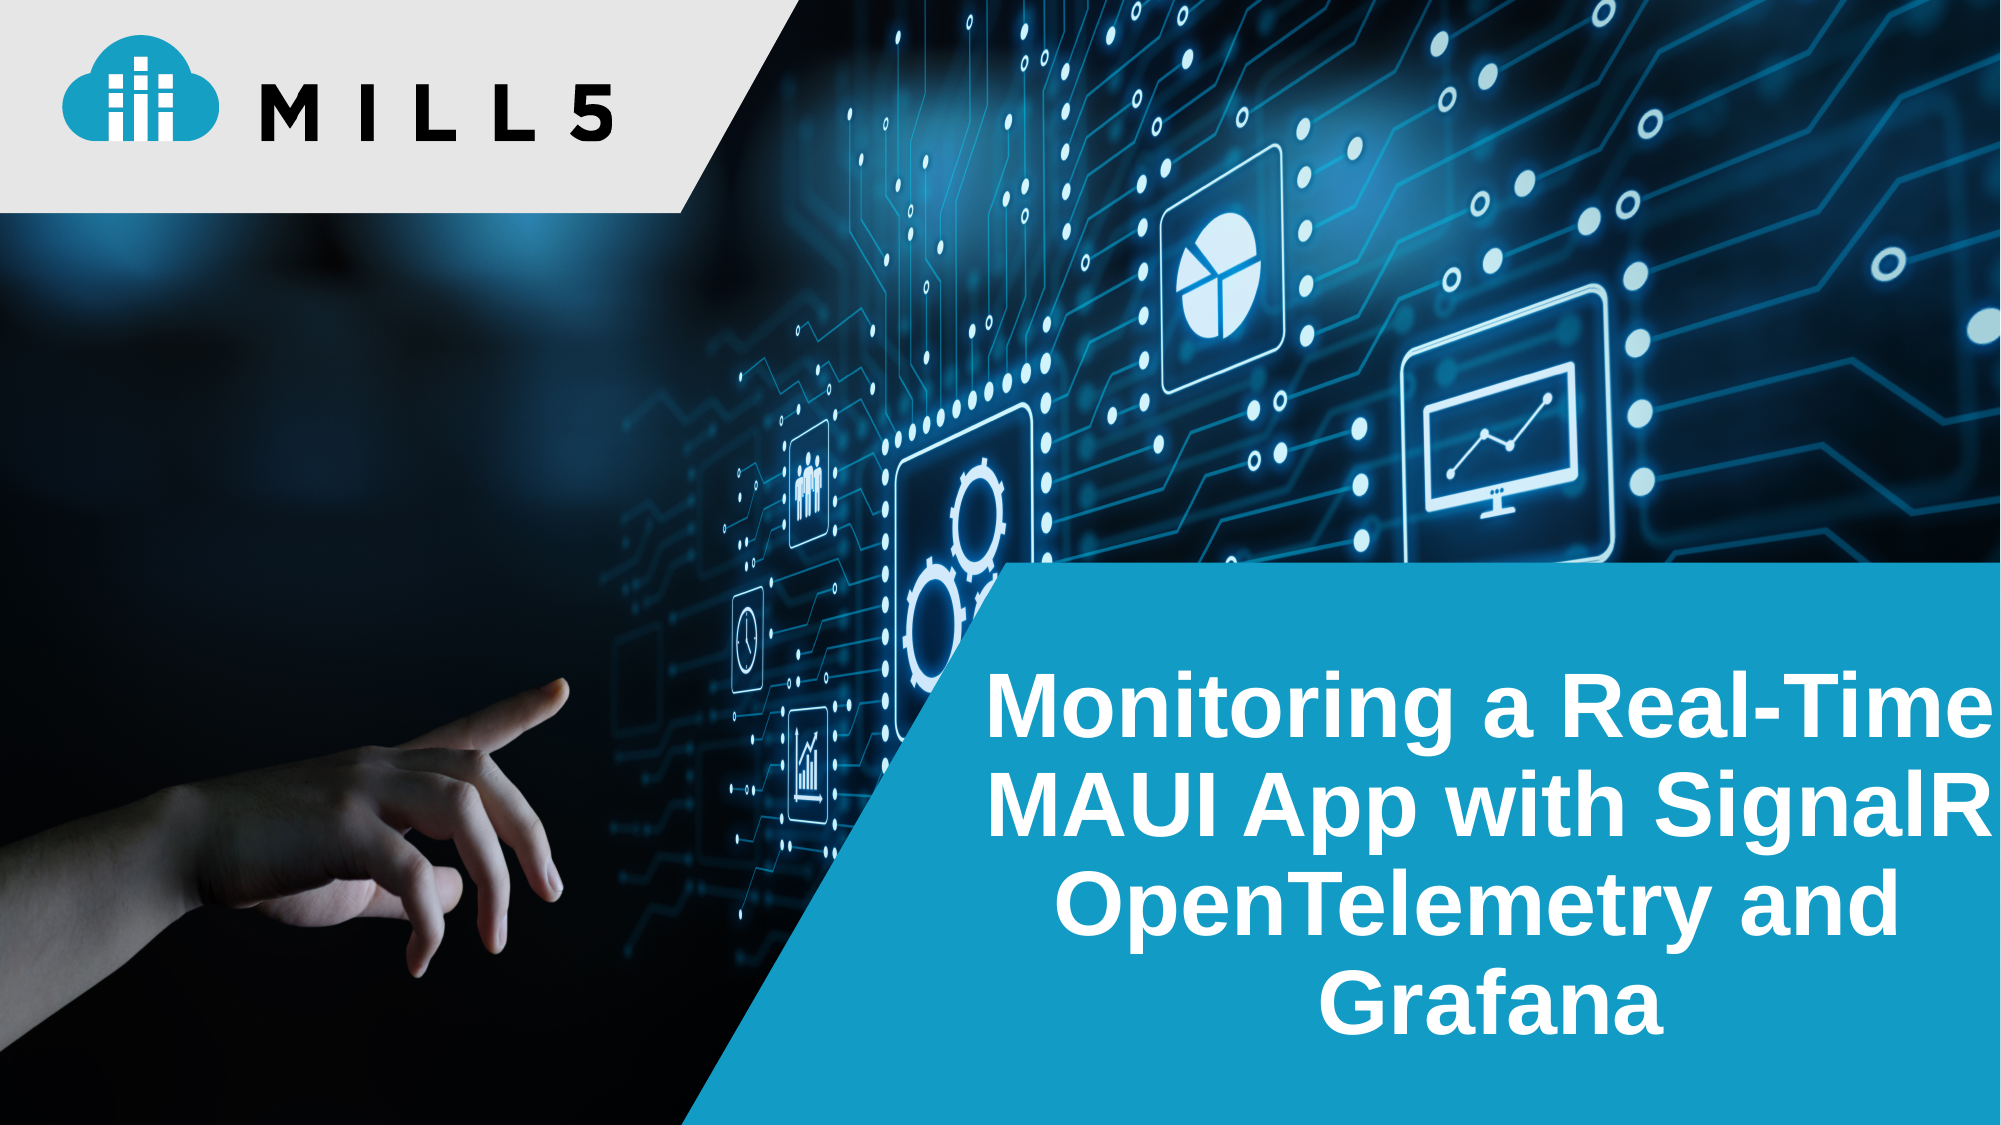

Monitoring a Real-Time MAUI App with SignalR OpenTelemetry and  Grafana